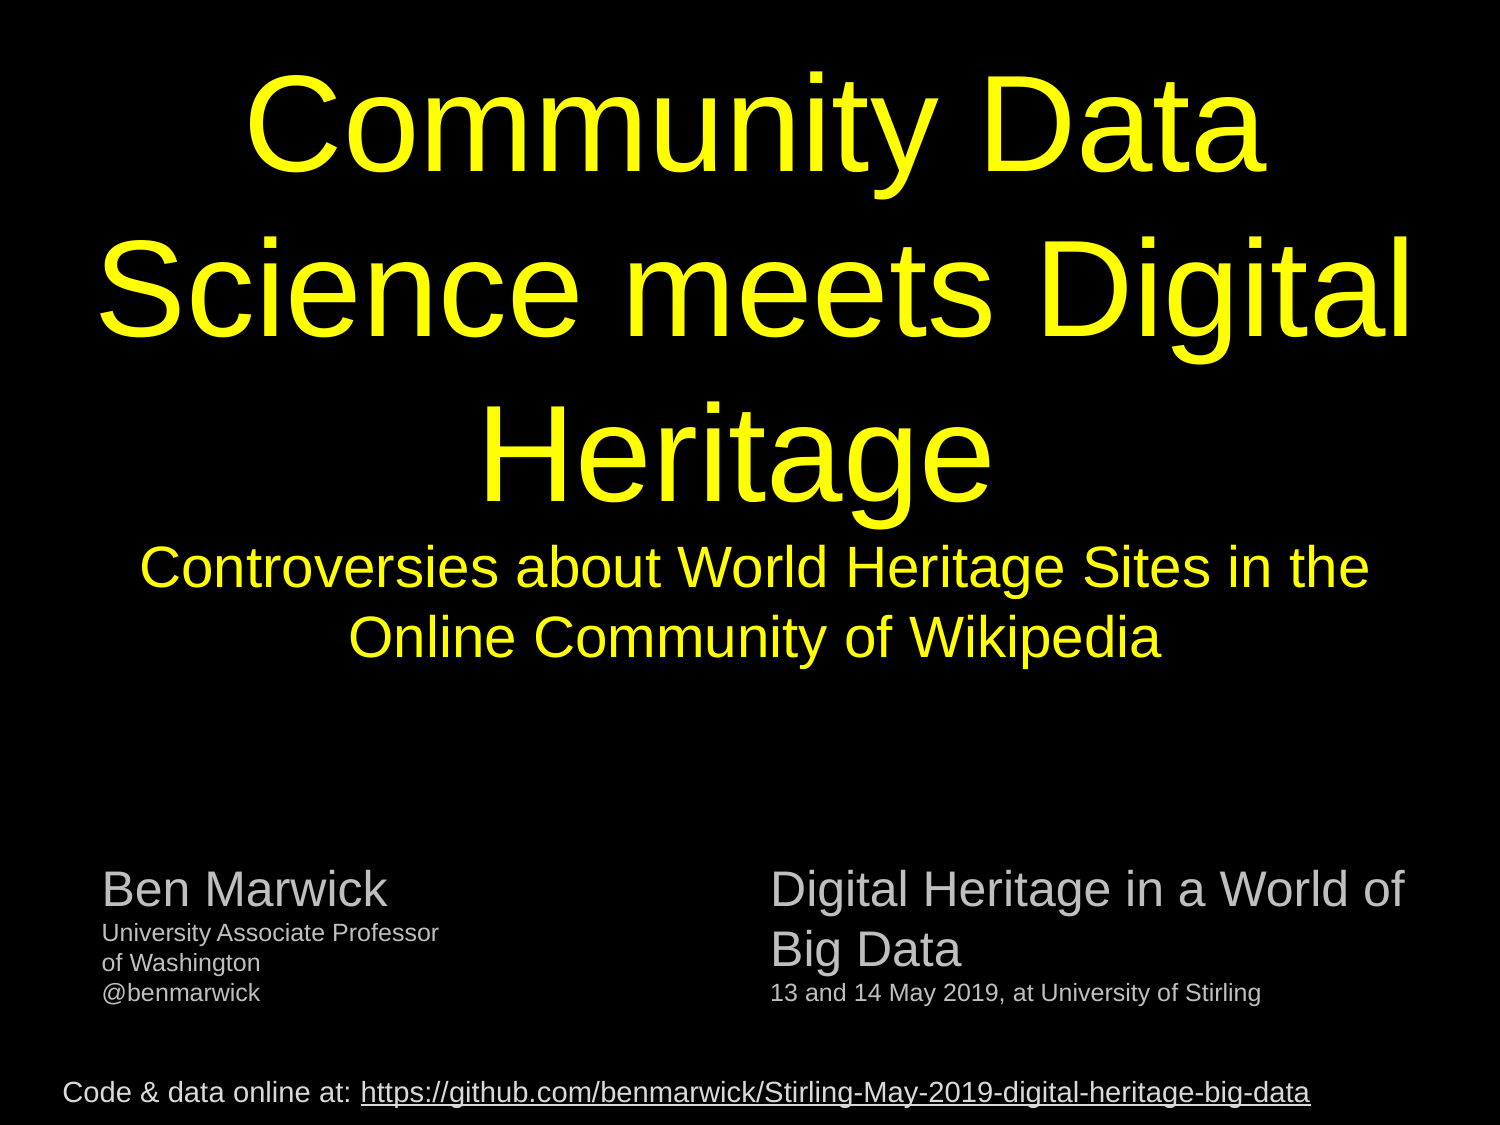

Community Data Science meets Digital Heritage
Controversies about World Heritage Sites in the Online Community of Wikipedia
Ben Marwick
University Associate Professor
of Washington
@benmarwick
Digital Heritage in a World of Big Data
13 and 14 May 2019, at University of Stirling
Code & data online at: https://github.com/benmarwick/Stirling-May-2019-digital-heritage-big-data